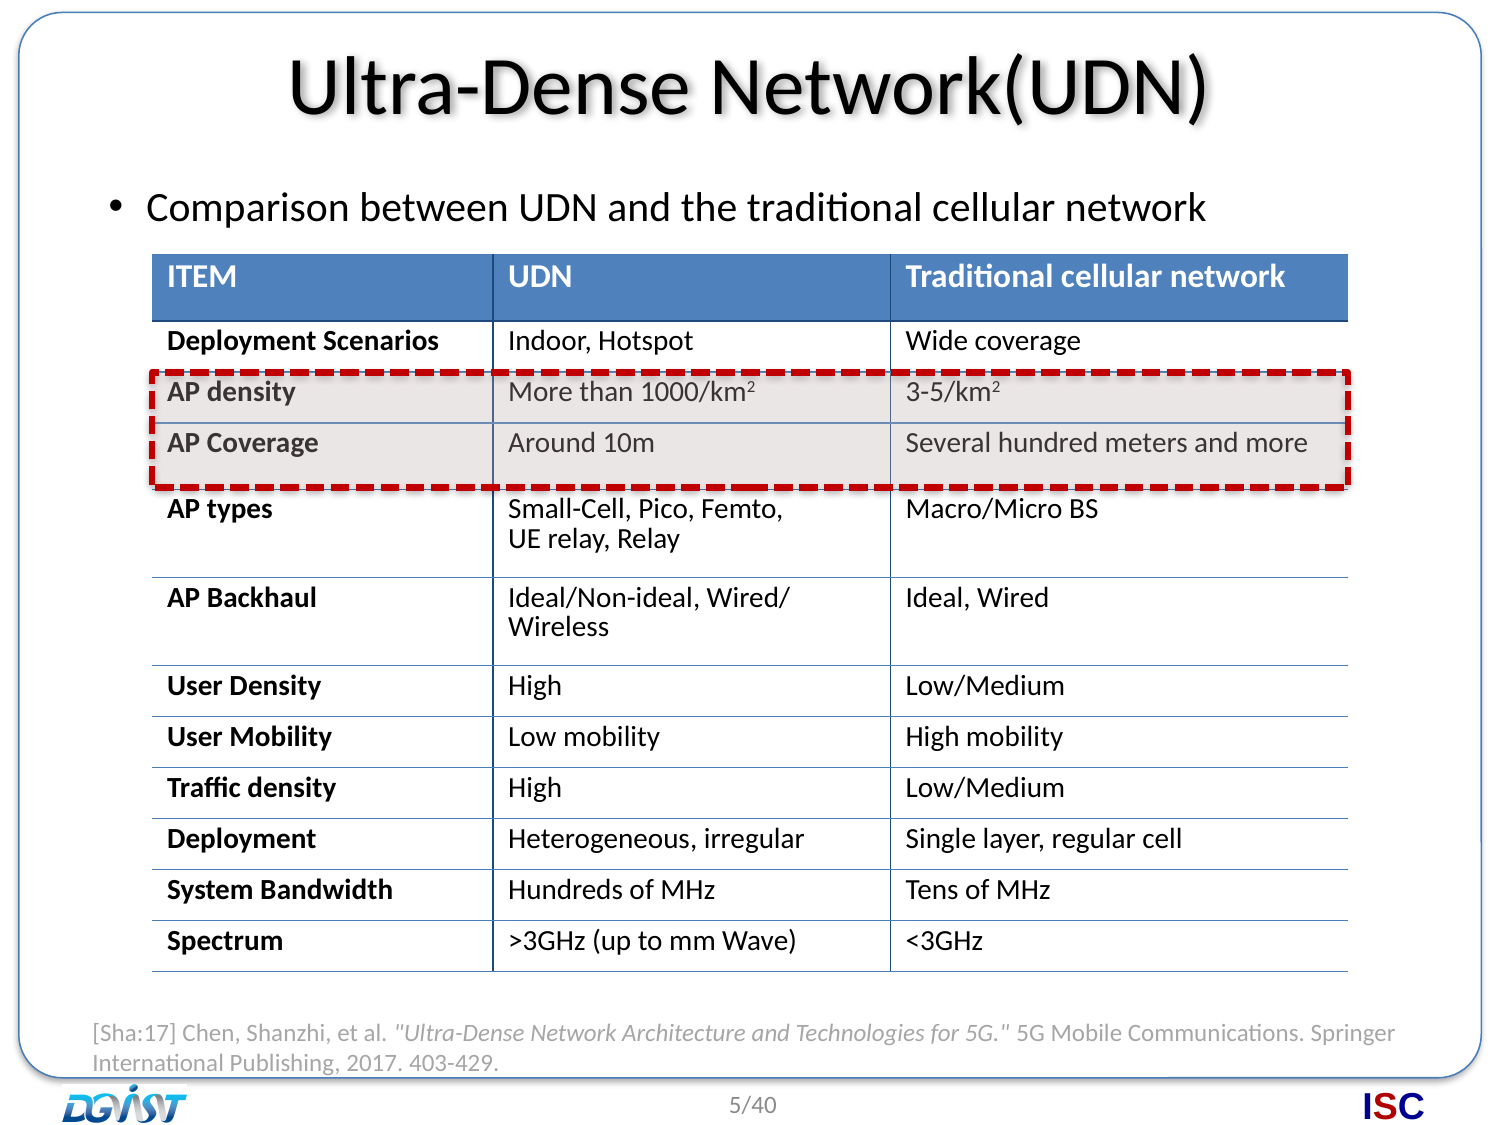

# Ultra-Dense Network(UDN)
Comparison between UDN and the traditional cellular network
| ITEM | UDN | Traditional cellular network |
| --- | --- | --- |
| Deployment Scenarios | Indoor, Hotspot | Wide coverage |
| AP density | More than 1000/km2 | 3-5/km2 |
| AP Coverage | Around 10m | Several hundred meters and more |
| AP types | Small-Cell, Pico, Femto, UE relay, Relay | Macro/Micro BS |
| AP Backhaul | Ideal/Non-ideal, Wired/Wireless | Ideal, Wired |
| User Density | High | Low/Medium |
| User Mobility | Low mobility | High mobility |
| Traffic density | High | Low/Medium |
| Deployment | Heterogeneous, irregular | Single layer, regular cell |
| System Bandwidth | Hundreds of MHz | Tens of MHz |
| Spectrum | >3GHz (up to mm Wave) | <3GHz |

[Sha:17] Chen, Shanzhi, et al. "Ultra-Dense Network Architecture and Technologies for 5G." 5G Mobile Communications. Springer International Publishing, 2017. 403-429.